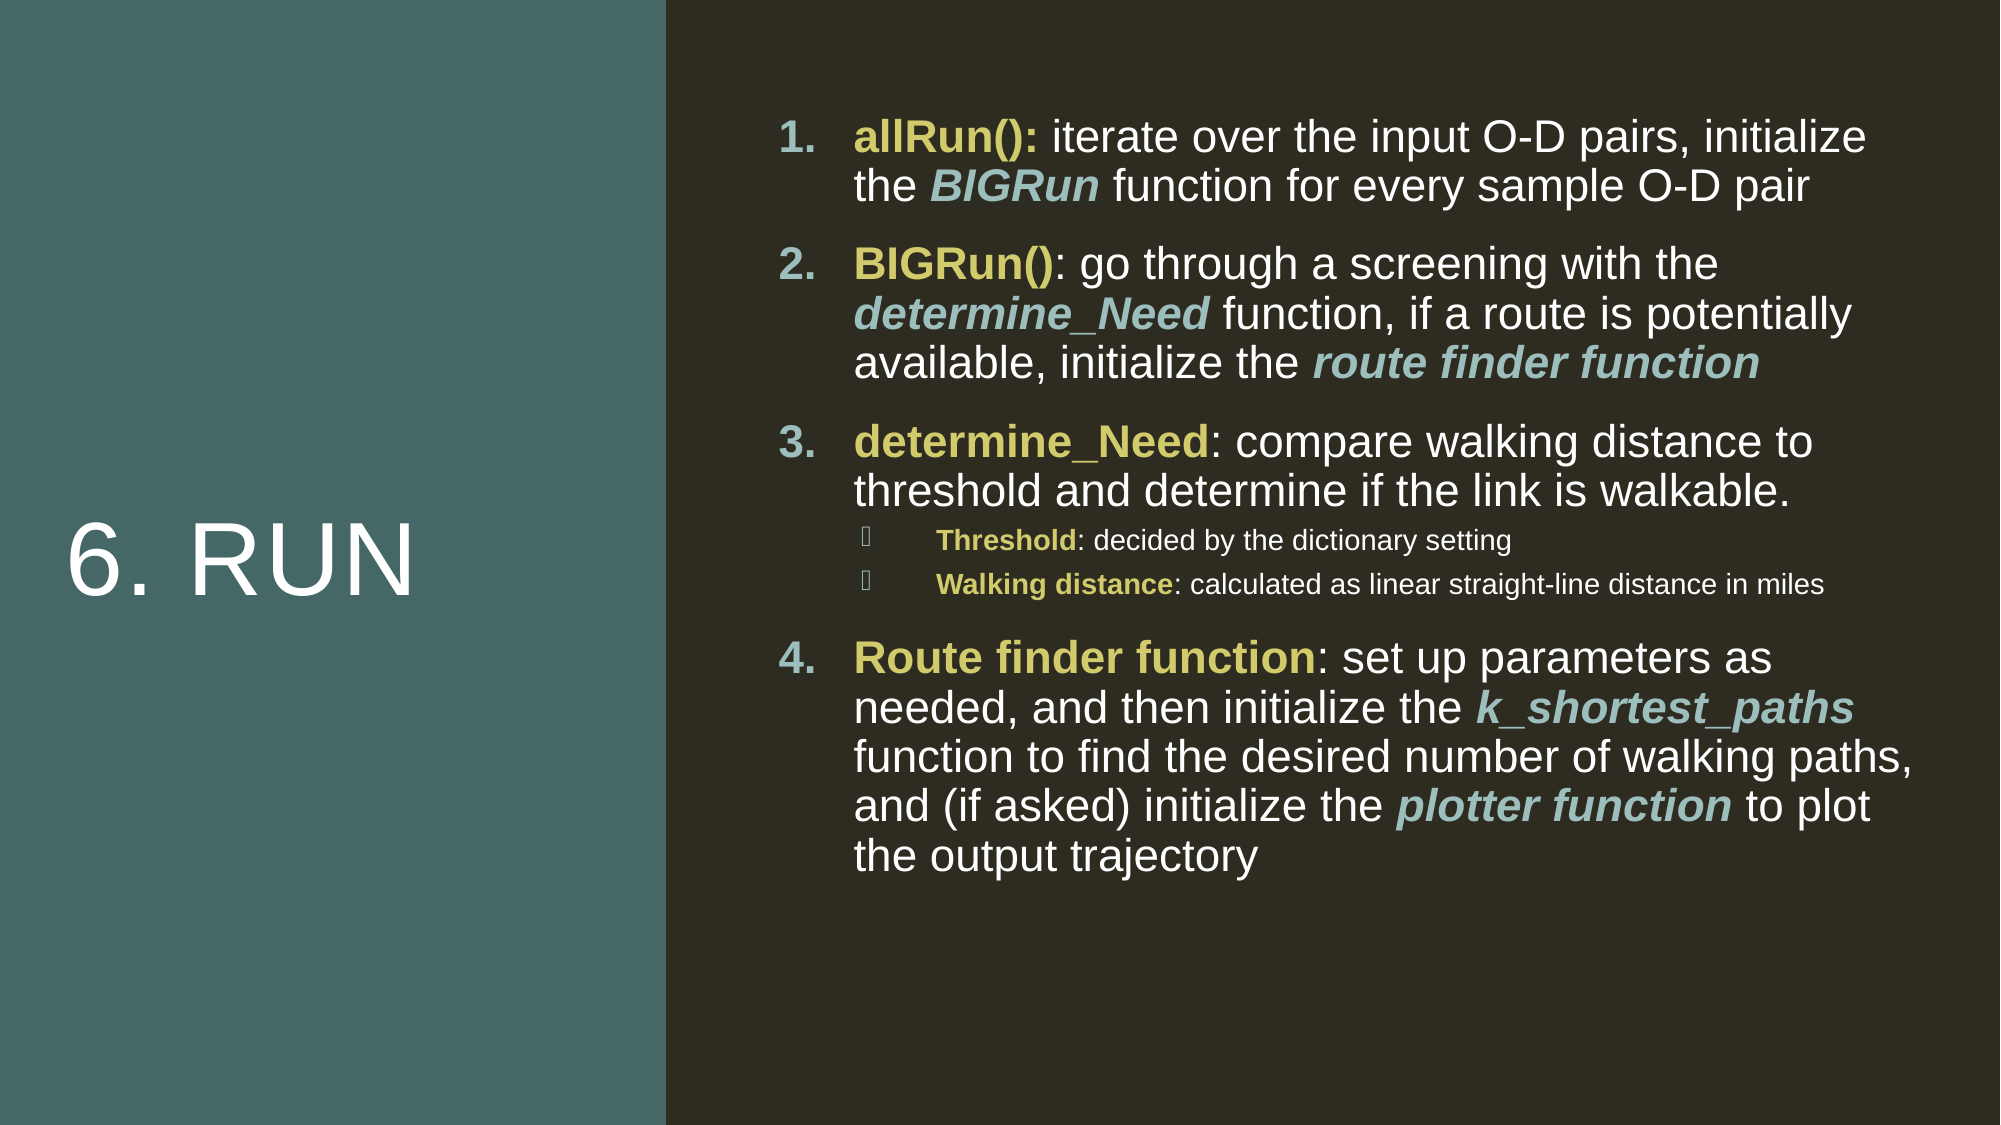

# 6. Run
allRun(): iterate over the input O-D pairs, initialize the BIGRun function for every sample O-D pair
BIGRun(): go through a screening with the determine_Need function, if a route is potentially available, initialize the route finder function
determine_Need: compare walking distance to threshold and determine if the link is walkable.
Threshold: decided by the dictionary setting
Walking distance: calculated as linear straight-line distance in miles
Route finder function: set up parameters as needed, and then initialize the k_shortest_paths function to find the desired number of walking paths, and (if asked) initialize the plotter function to plot the output trajectory